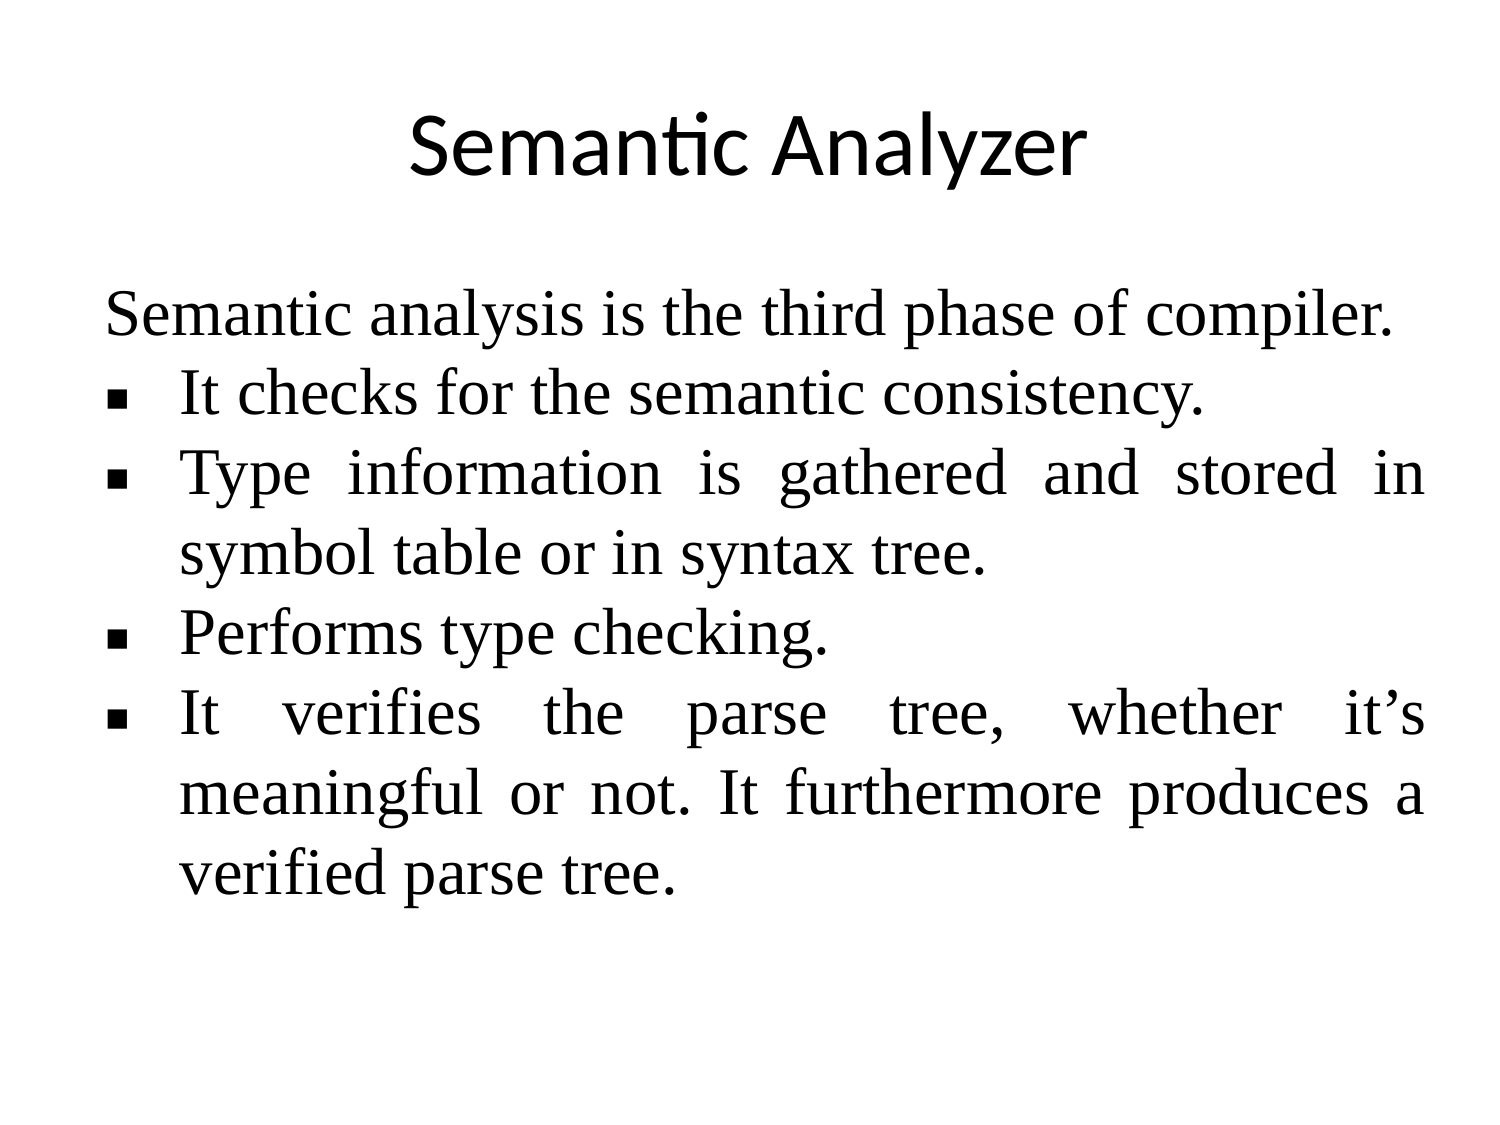

Semantic Analyzer
Semantic analysis is the third phase of compiler.
It checks for the semantic consistency.
Type information is gathered and stored in symbol table or in syntax tree.
Performs type checking.
It verifies the parse tree, whether it’s meaningful or not. It furthermore produces a verified parse tree.